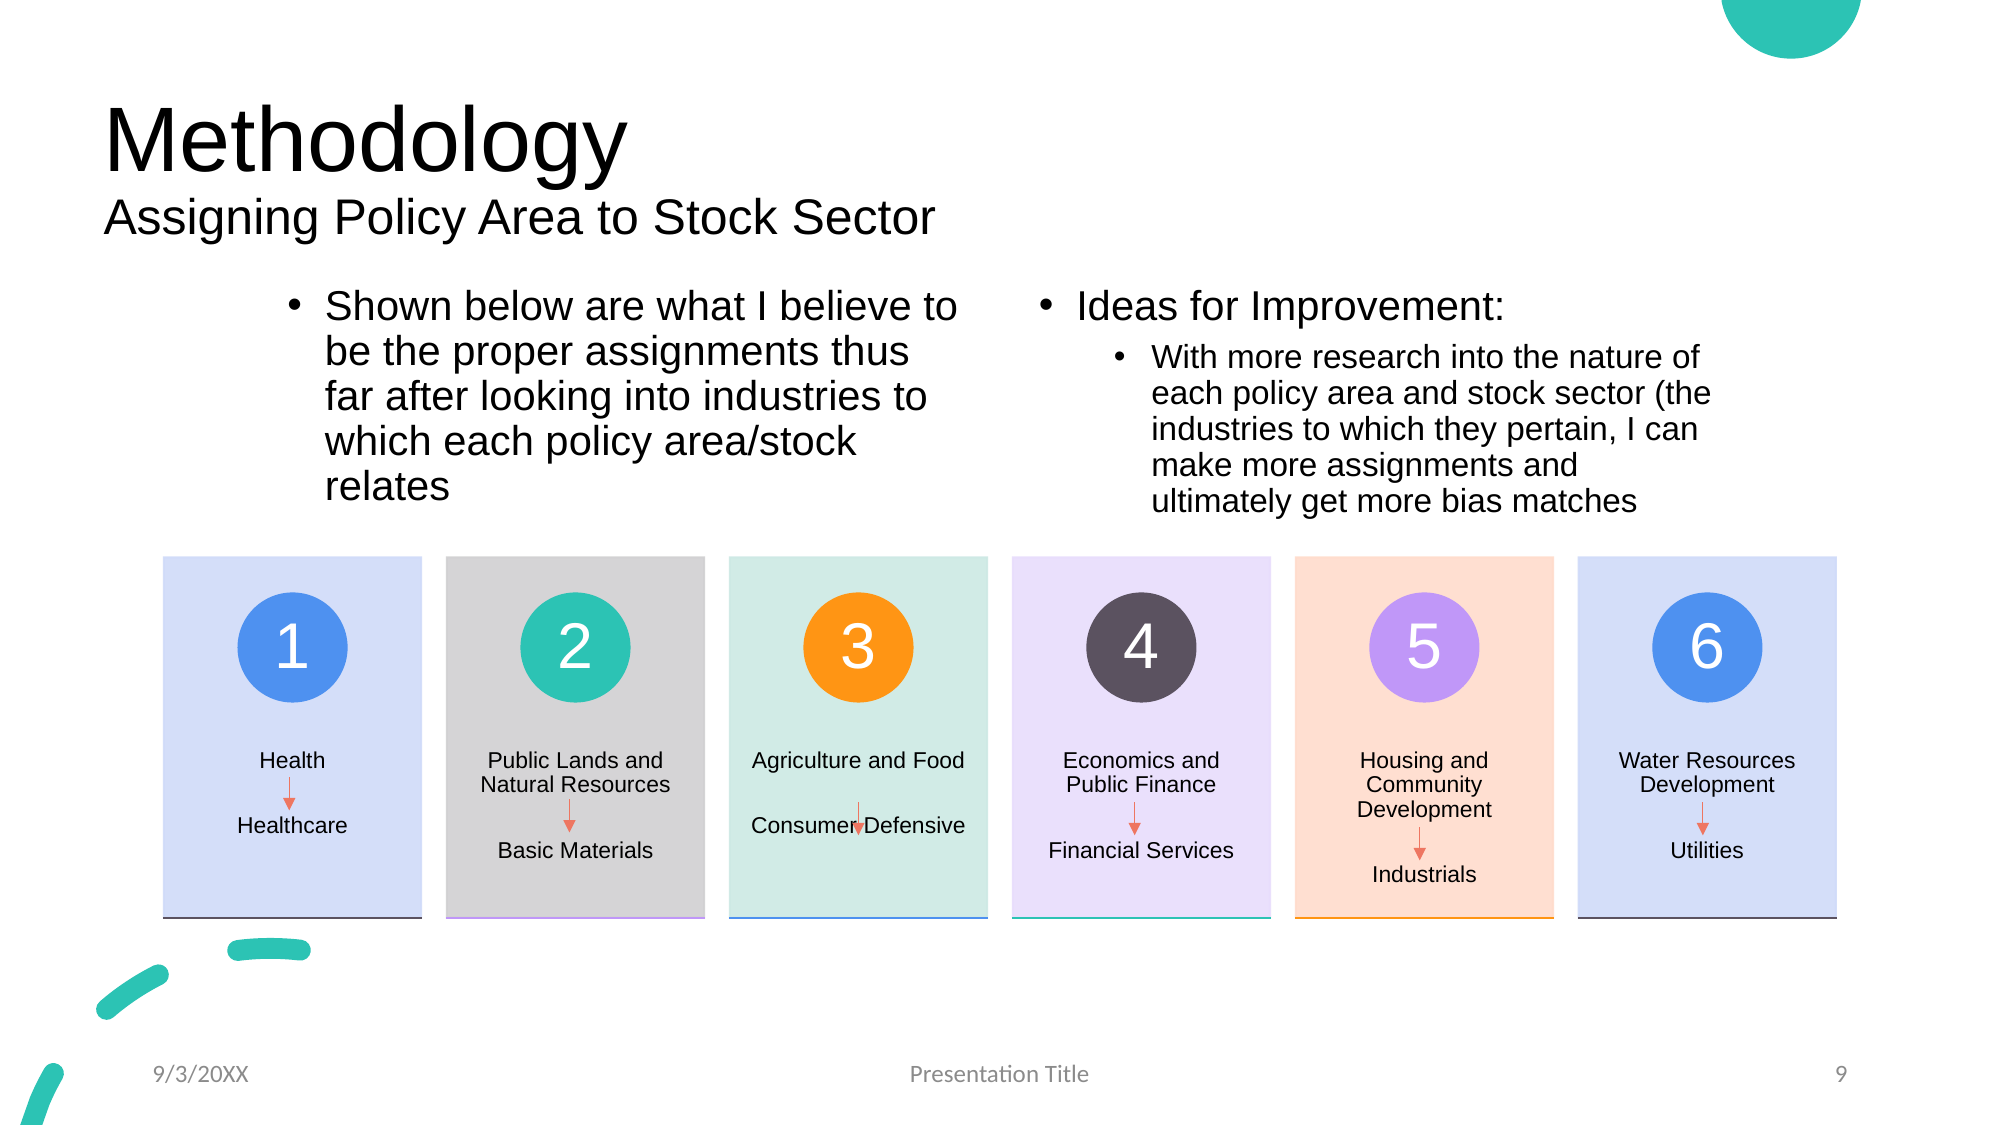

# Methodology Assigning Policy Area to Stock Sector
Shown below are what I believe to be the proper assignments thus far after looking into industries to which each policy area/stock relates

Ideas for Improvement:
With more research into the nature of each policy area and stock sector (the industries to which they pertain, I can make more assignments and ultimately get more bias matches

Health

Healthcare
1
Public Lands and Natural Resources

Basic Materials
2
Agriculture and Food

Consumer Defensive
3
Economics and Public Finance

Financial Services
4
Housing and Community Development

Industrials
5
Water Resources Development

Utilities
6
9/3/20XX
Presentation Title
9